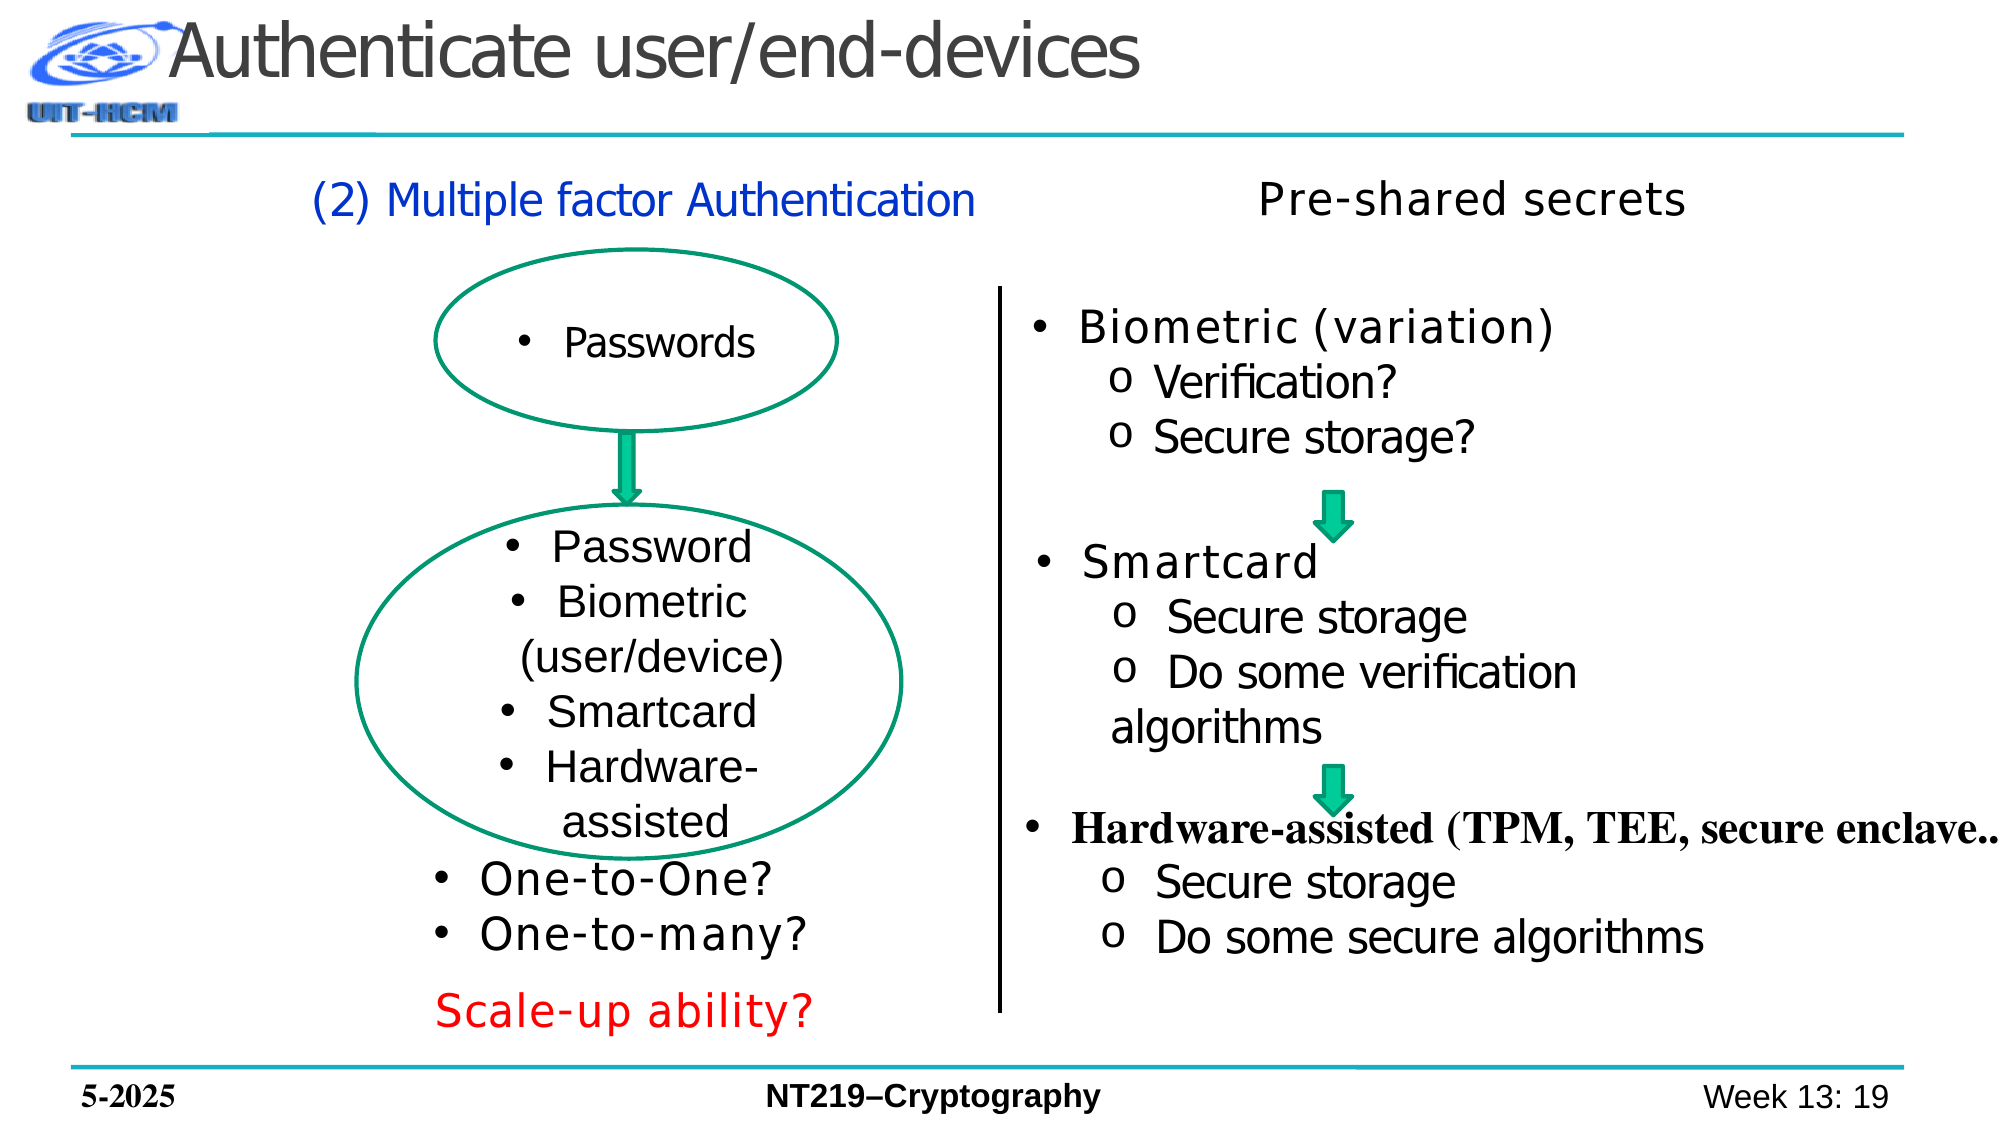

Authenticate user/end-devices
Pre-shared secrets
(2) Multiple factor Authentication
Passwords
Biometric (variation)
Verification?
Secure storage?

Password
Biometric (user/device)
Smartcard
Hardware-assisted
Smartcard
Secure storage
Do some verification
algorithms

Hardware-assisted (TPM, TEE, secure enclave...)
Secure storage
Do some secure algorithms
One-to-One?
One-to-many?
Scale-up ability?